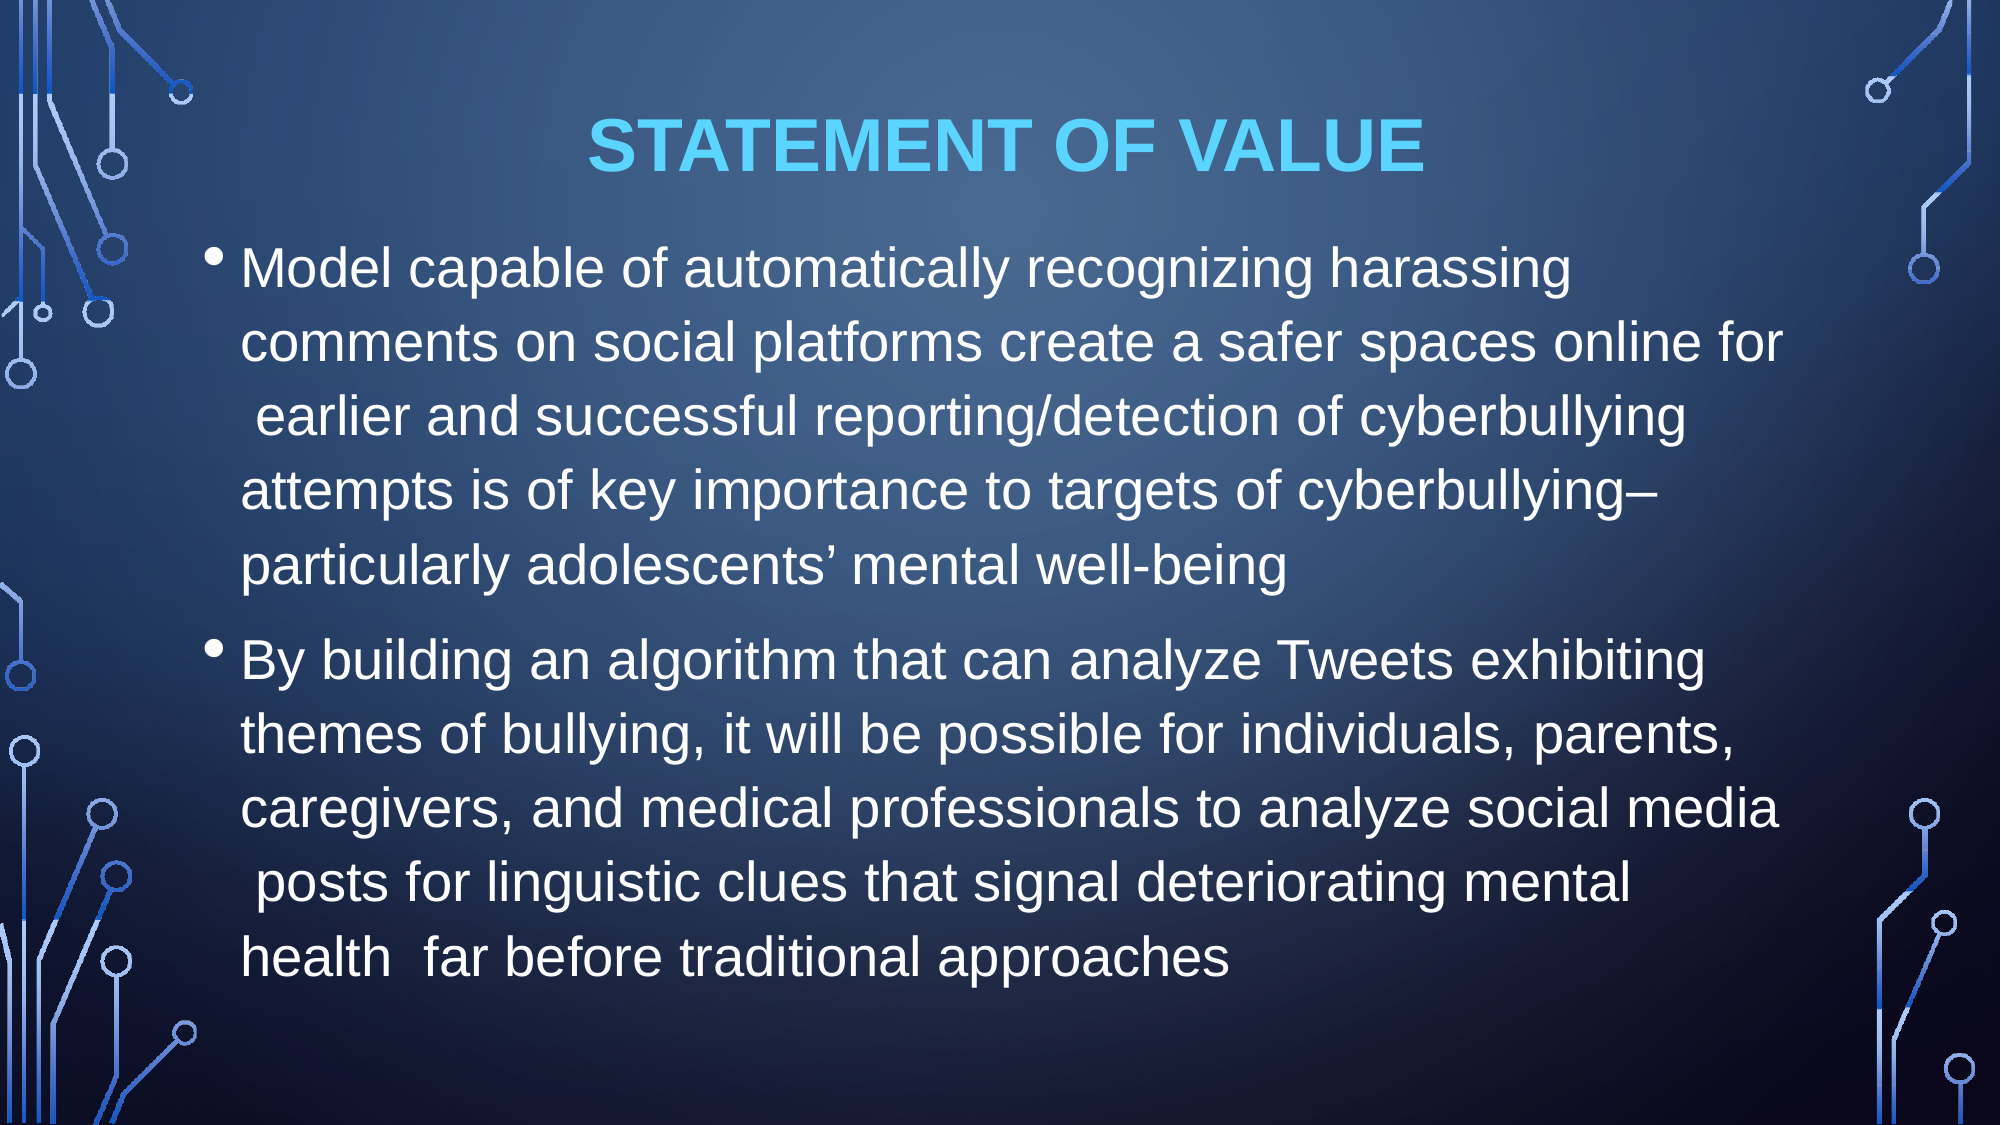

# STATEMENT OF VALUE
Model capable of automatically recognizing harassing  comments on social platforms create a safer spaces online for  earlier and successful reporting/detection of cyberbullying  attempts is of key importance to targets of cyberbullying–  particularly adolescents’ mental well-being
By building an algorithm that can analyze Tweets exhibiting  themes of bullying, it will be possible for individuals, parents,  caregivers, and medical professionals to analyze social media  posts for linguistic clues that signal deteriorating mental health  far before traditional approaches